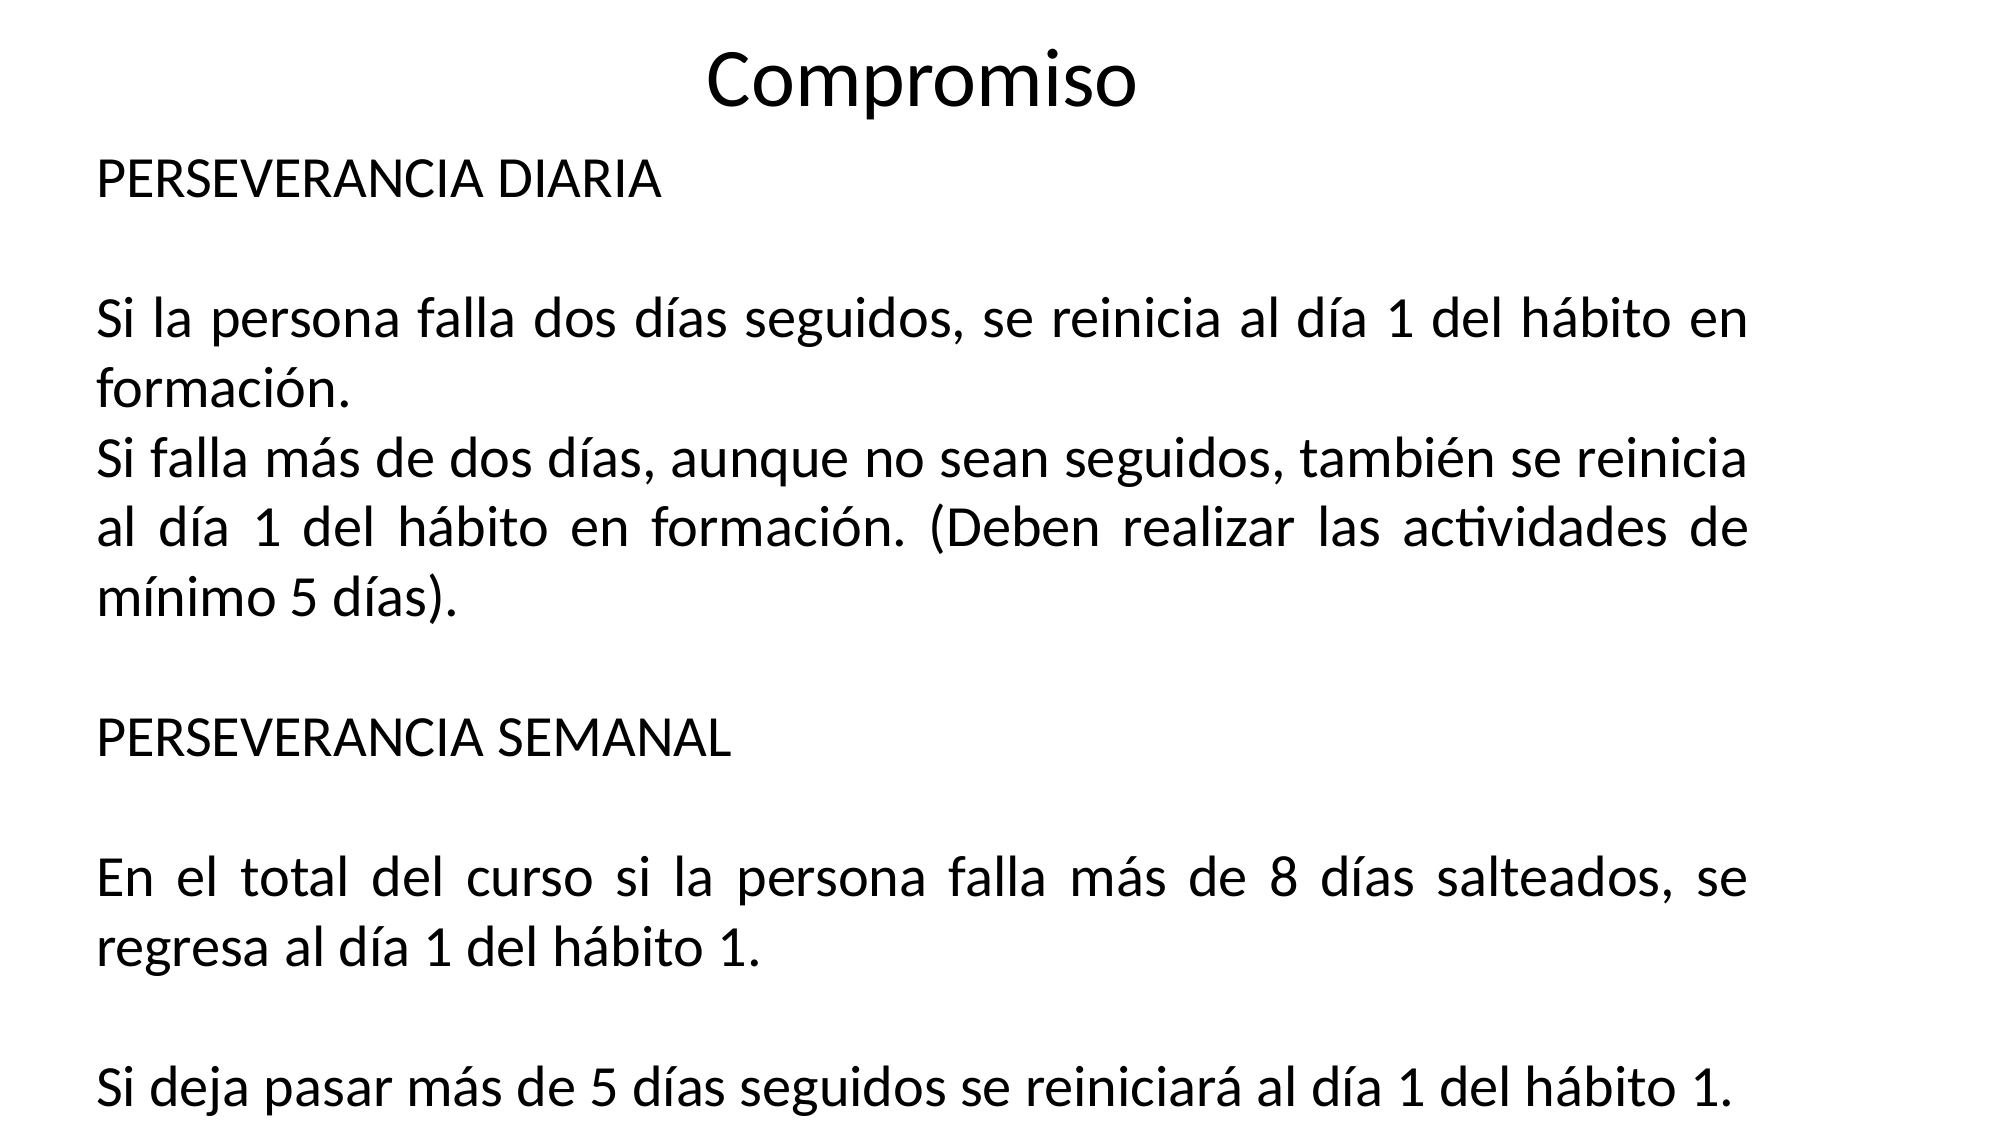

Compromiso
PERSEVERANCIA DIARIA

Si la persona falla dos días seguidos, se reinicia al día 1 del hábito en formación.
Si falla más de dos días, aunque no sean seguidos, también se reinicia al día 1 del hábito en formación. (Deben realizar las actividades de mínimo 5 días).

PERSEVERANCIA SEMANAL

En el total del curso si la persona falla más de 8 días salteados, se regresa al día 1 del hábito 1.

Si deja pasar más de 5 días seguidos se reiniciará al día 1 del hábito 1.